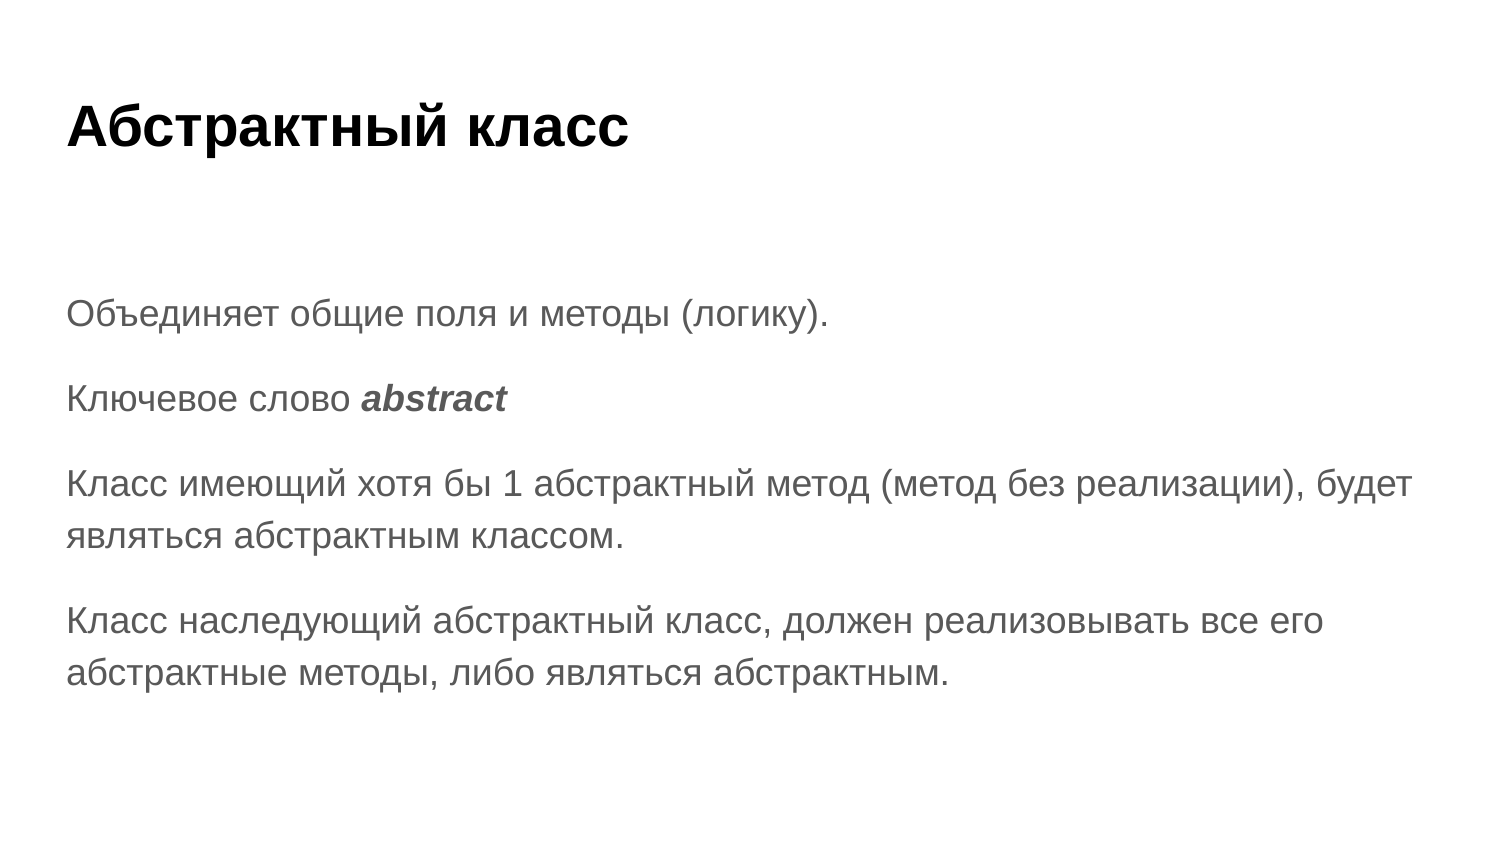

# Абстрактный класс

Объединяет общие поля и методы (логику).
Ключевое слово abstract
Класс имеющий хотя бы 1 абстрактный метод (метод без реализации), будет являться абстрактным классом.
Класс наследующий абстрактный класс, должен реализовывать все его абстрактные методы, либо являться абстрактным.